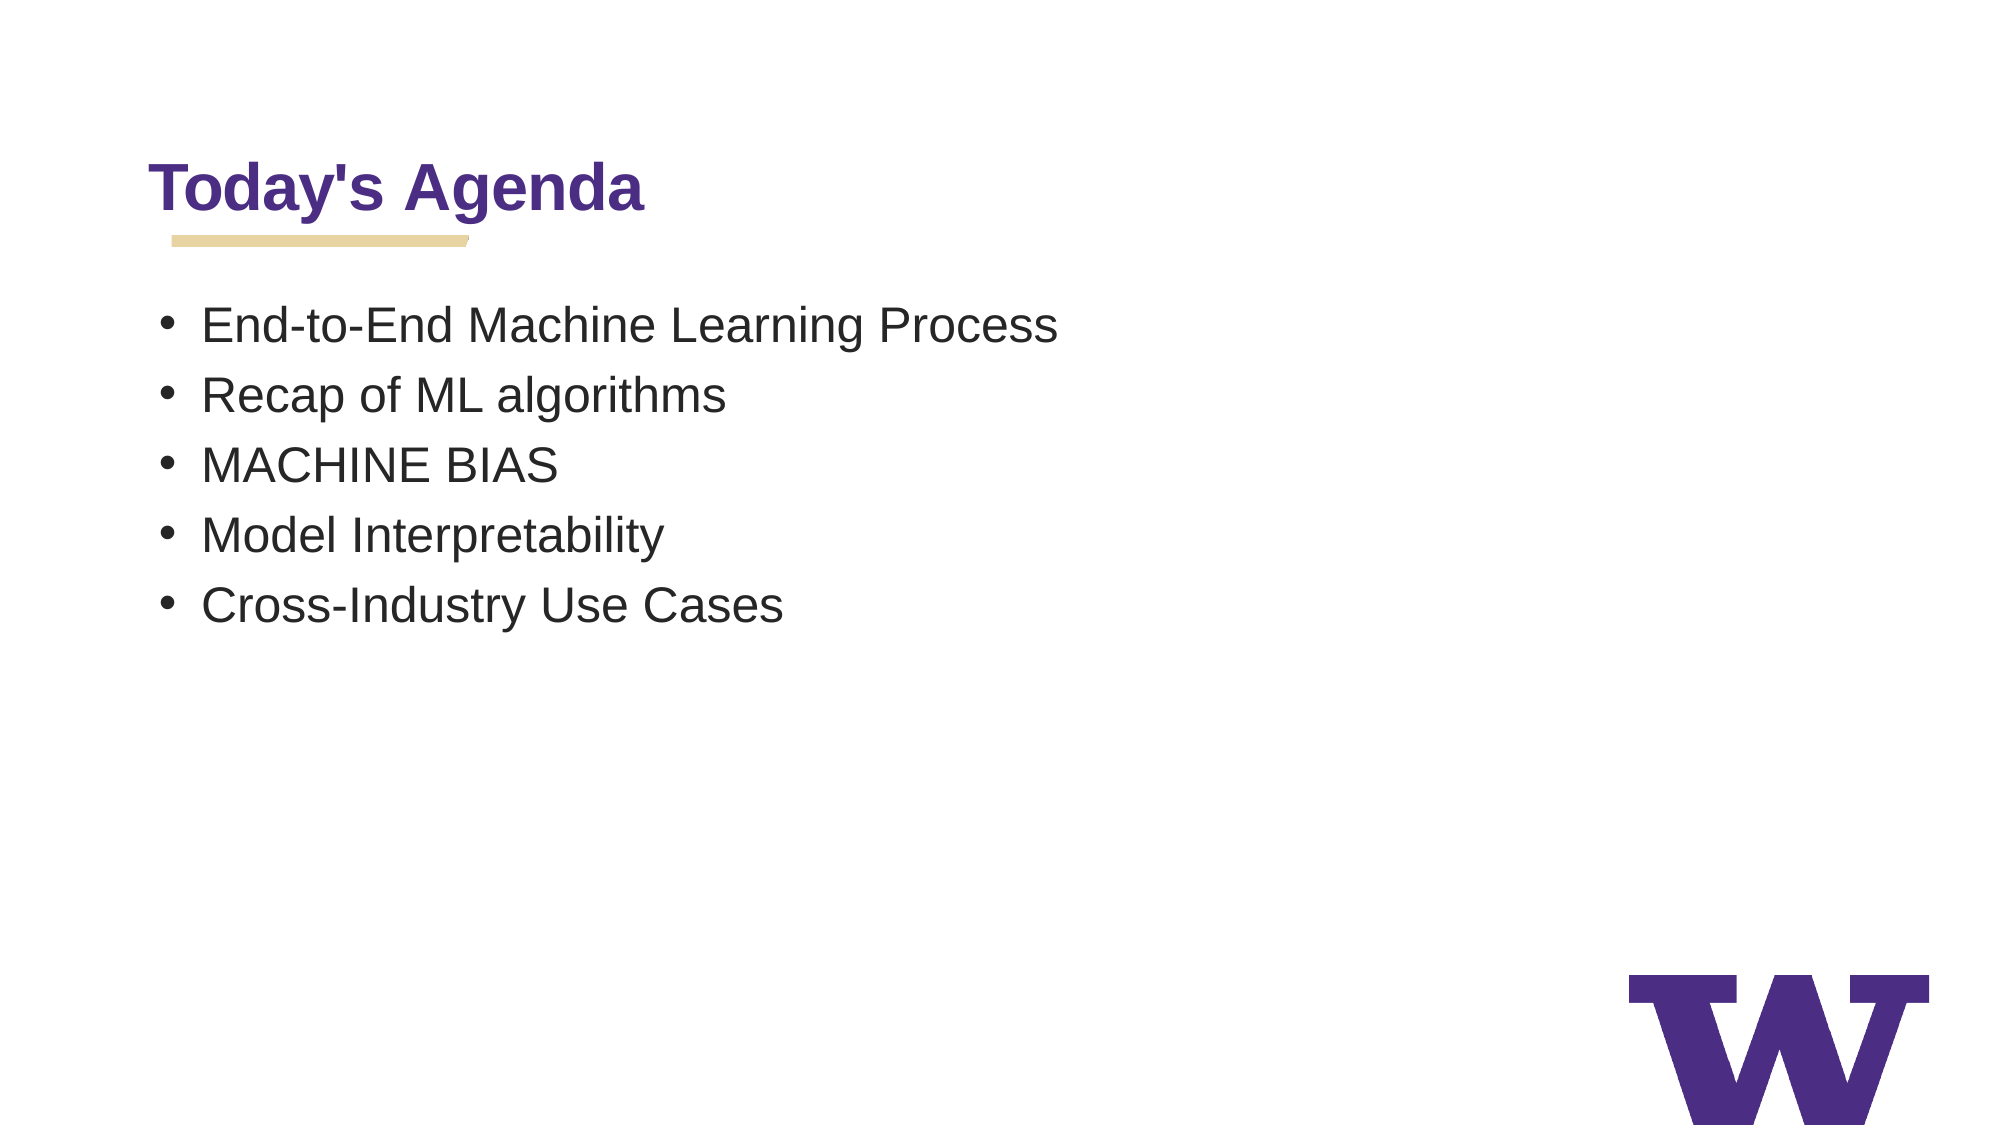

# Today's Agenda
End-to-End Machine Learning Process
Recap of ML algorithms
MACHINE BIAS
Model Interpretability
Cross-Industry Use Cases